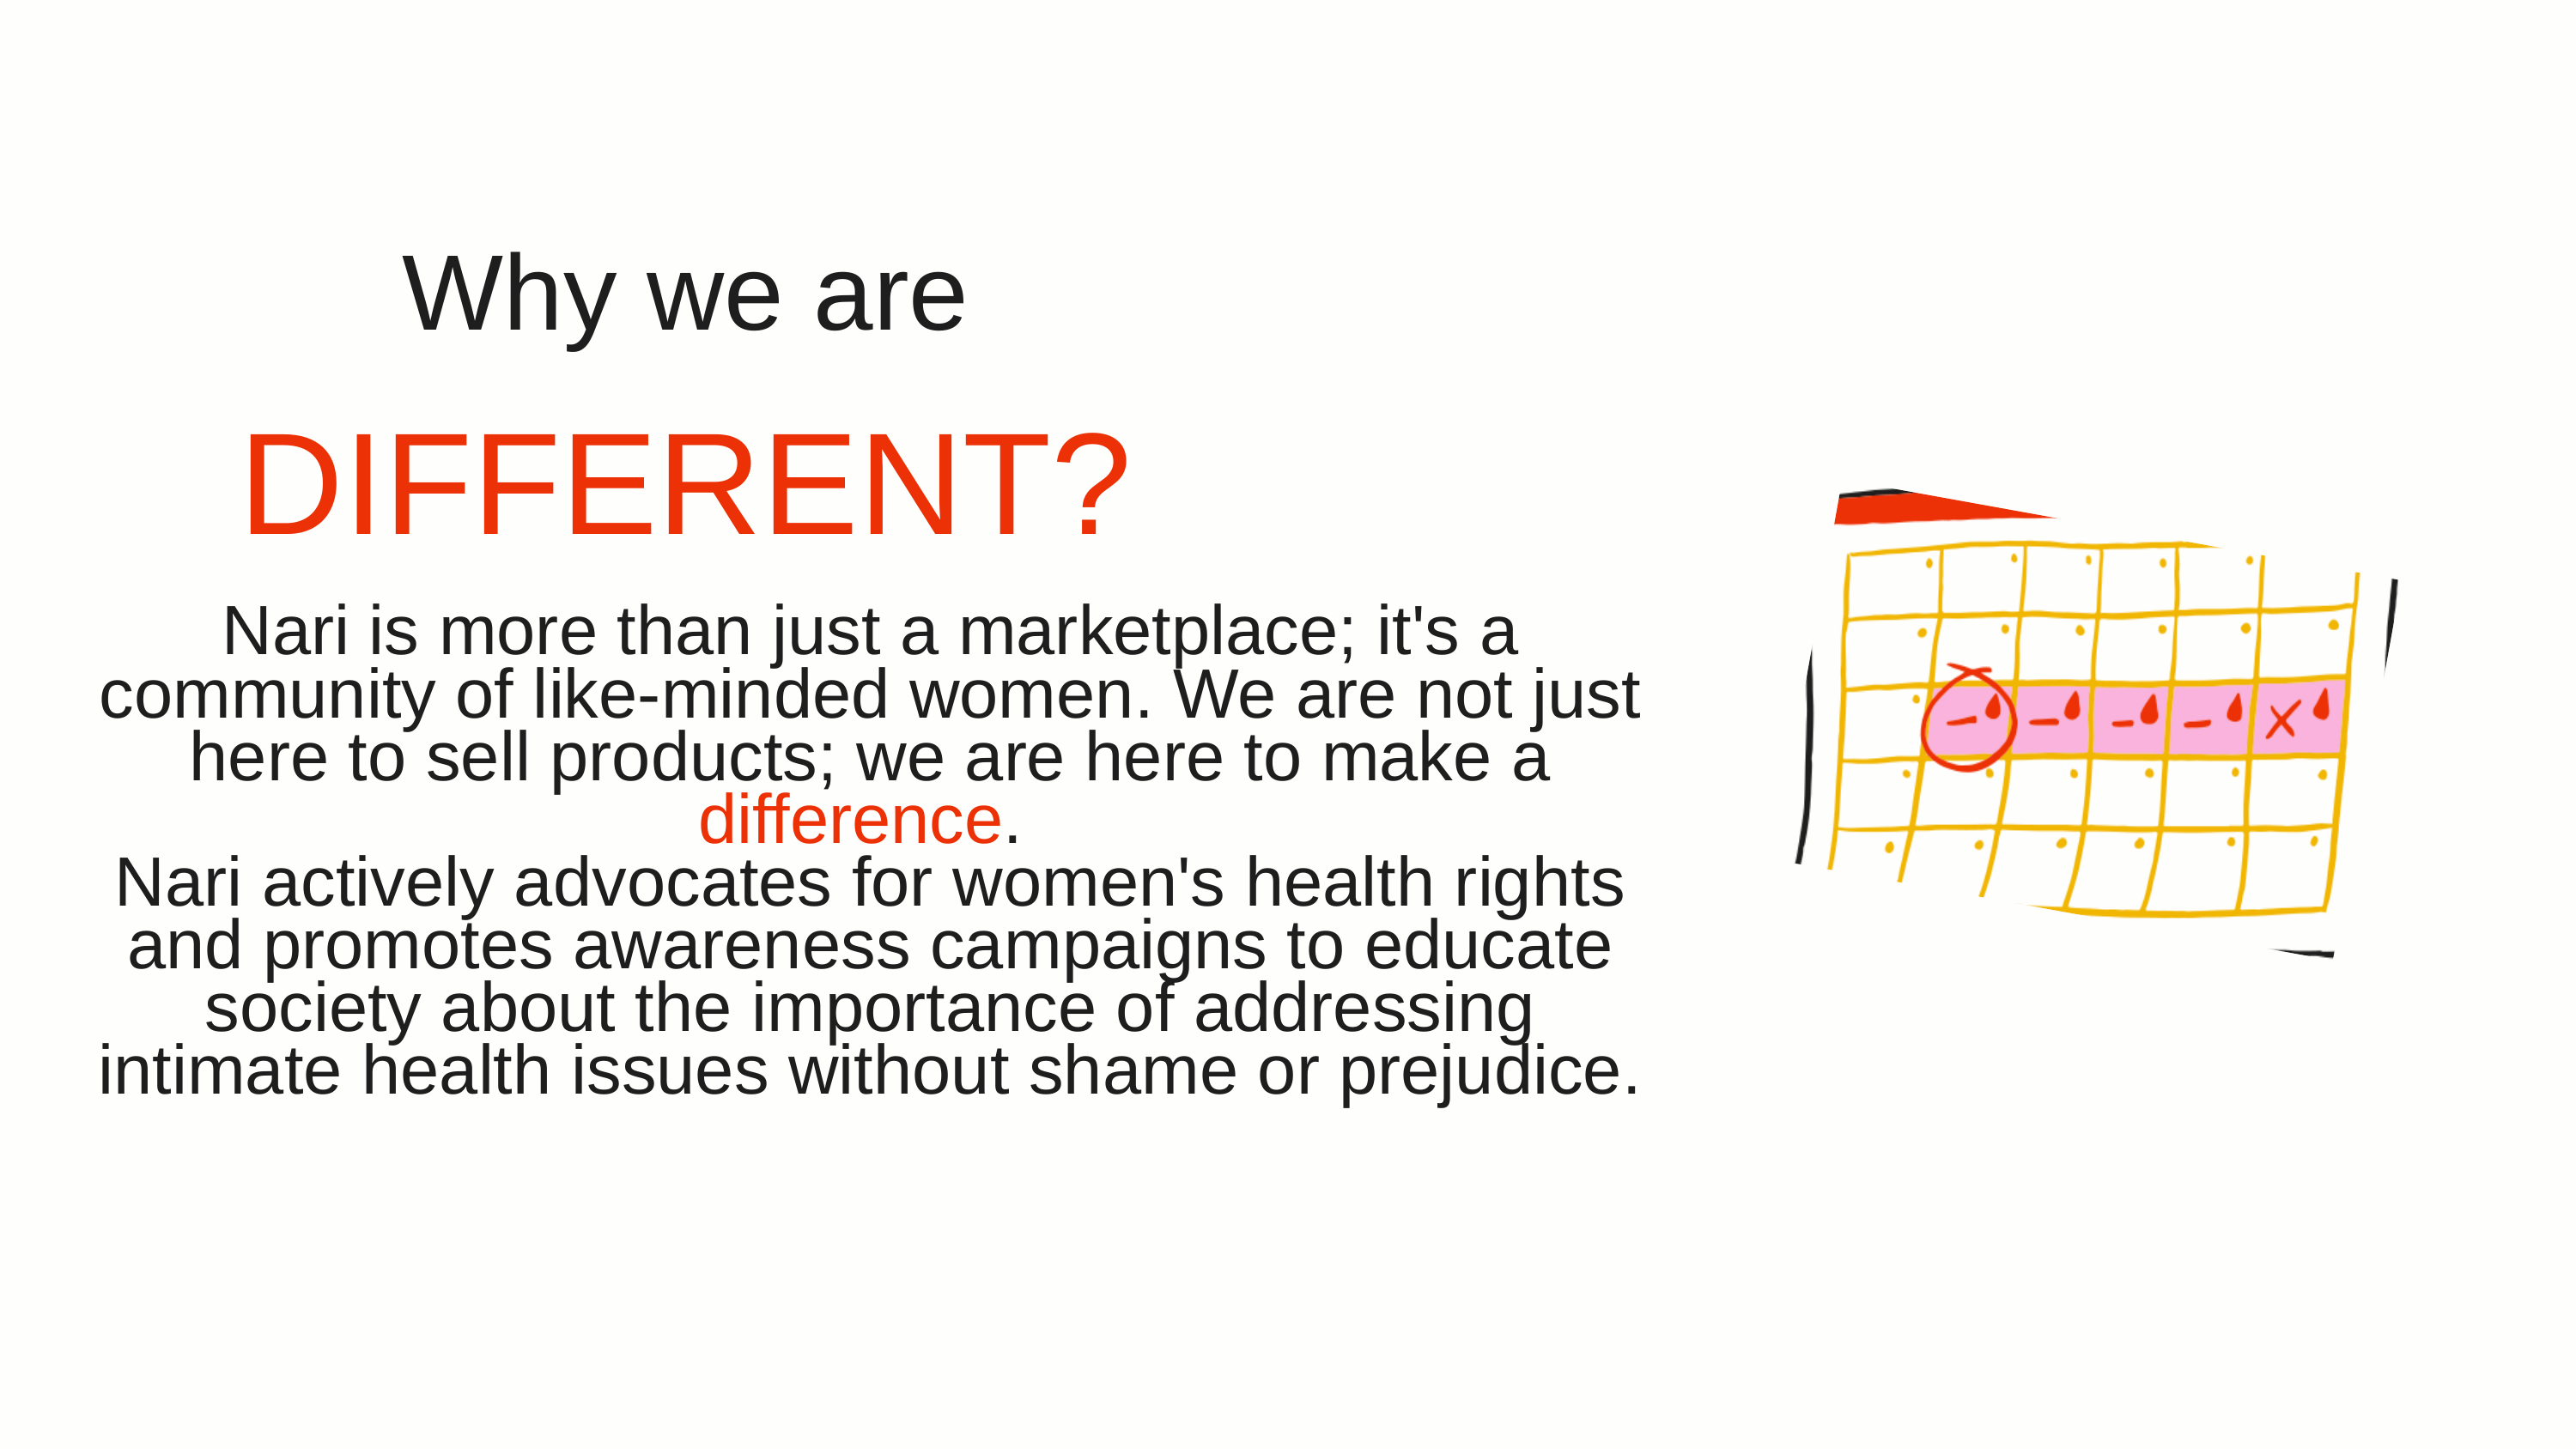

Why we are
DIFFERENT?

Nari is more than just a marketplace; it's a community of like-minded women. We are not just here to sell products; we are here to make a difference.
Nari actively advocates for women's health rights and promotes awareness campaigns to educate society about the importance of addressing intimate health issues without shame or prejudice.